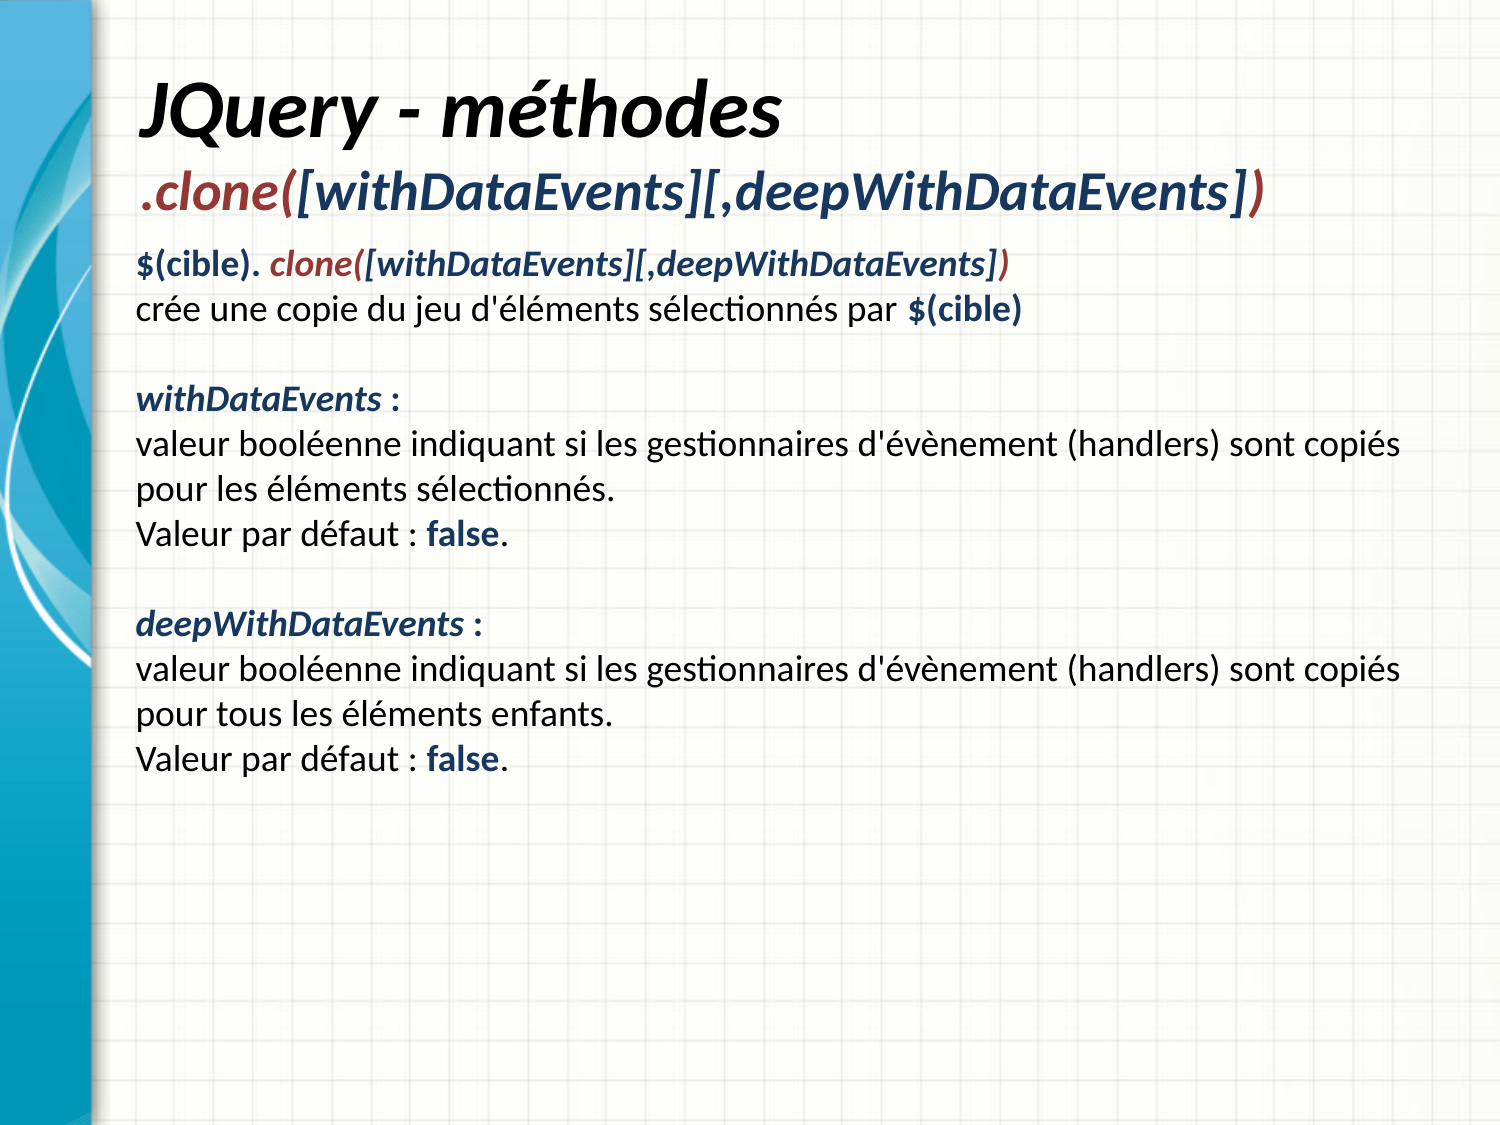

# JQuery - méthodes .clone([withDataEvents][,deepWithDataEvents])
$(cible). clone([withDataEvents][,deepWithDataEvents])
crée une copie du jeu d'éléments sélectionnés par $(cible)

withDataEvents :
valeur booléenne indiquant si les gestionnaires d'évènement (handlers) sont copiés pour les éléments sélectionnés.
Valeur par défaut : false.

deepWithDataEvents :
valeur booléenne indiquant si les gestionnaires d'évènement (handlers) sont copiés pour tous les éléments enfants.
Valeur par défaut : false.